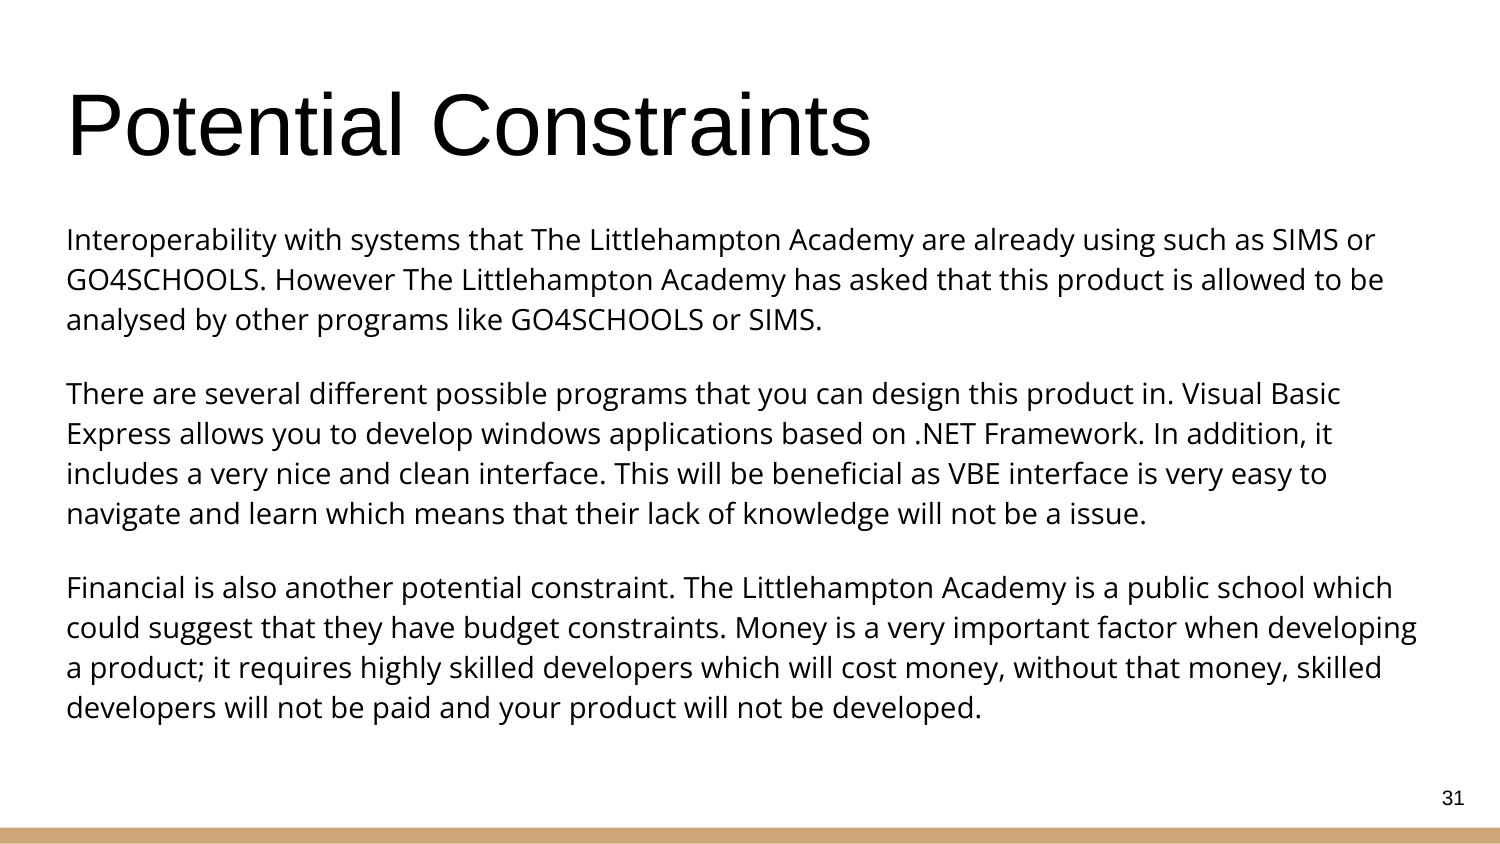

# Potential Constraints
Interoperability with systems that The Littlehampton Academy are already using such as SIMS or GO4SCHOOLS. However The Littlehampton Academy has asked that this product is allowed to be analysed by other programs like GO4SCHOOLS or SIMS.
There are several different possible programs that you can design this product in. Visual Basic Express allows you to develop windows applications based on .NET Framework. In addition, it includes a very nice and clean interface. This will be beneficial as VBE interface is very easy to navigate and learn which means that their lack of knowledge will not be a issue.
Financial is also another potential constraint. The Littlehampton Academy is a public school which could suggest that they have budget constraints. Money is a very important factor when developing a product; it requires highly skilled developers which will cost money, without that money, skilled developers will not be paid and your product will not be developed.
31